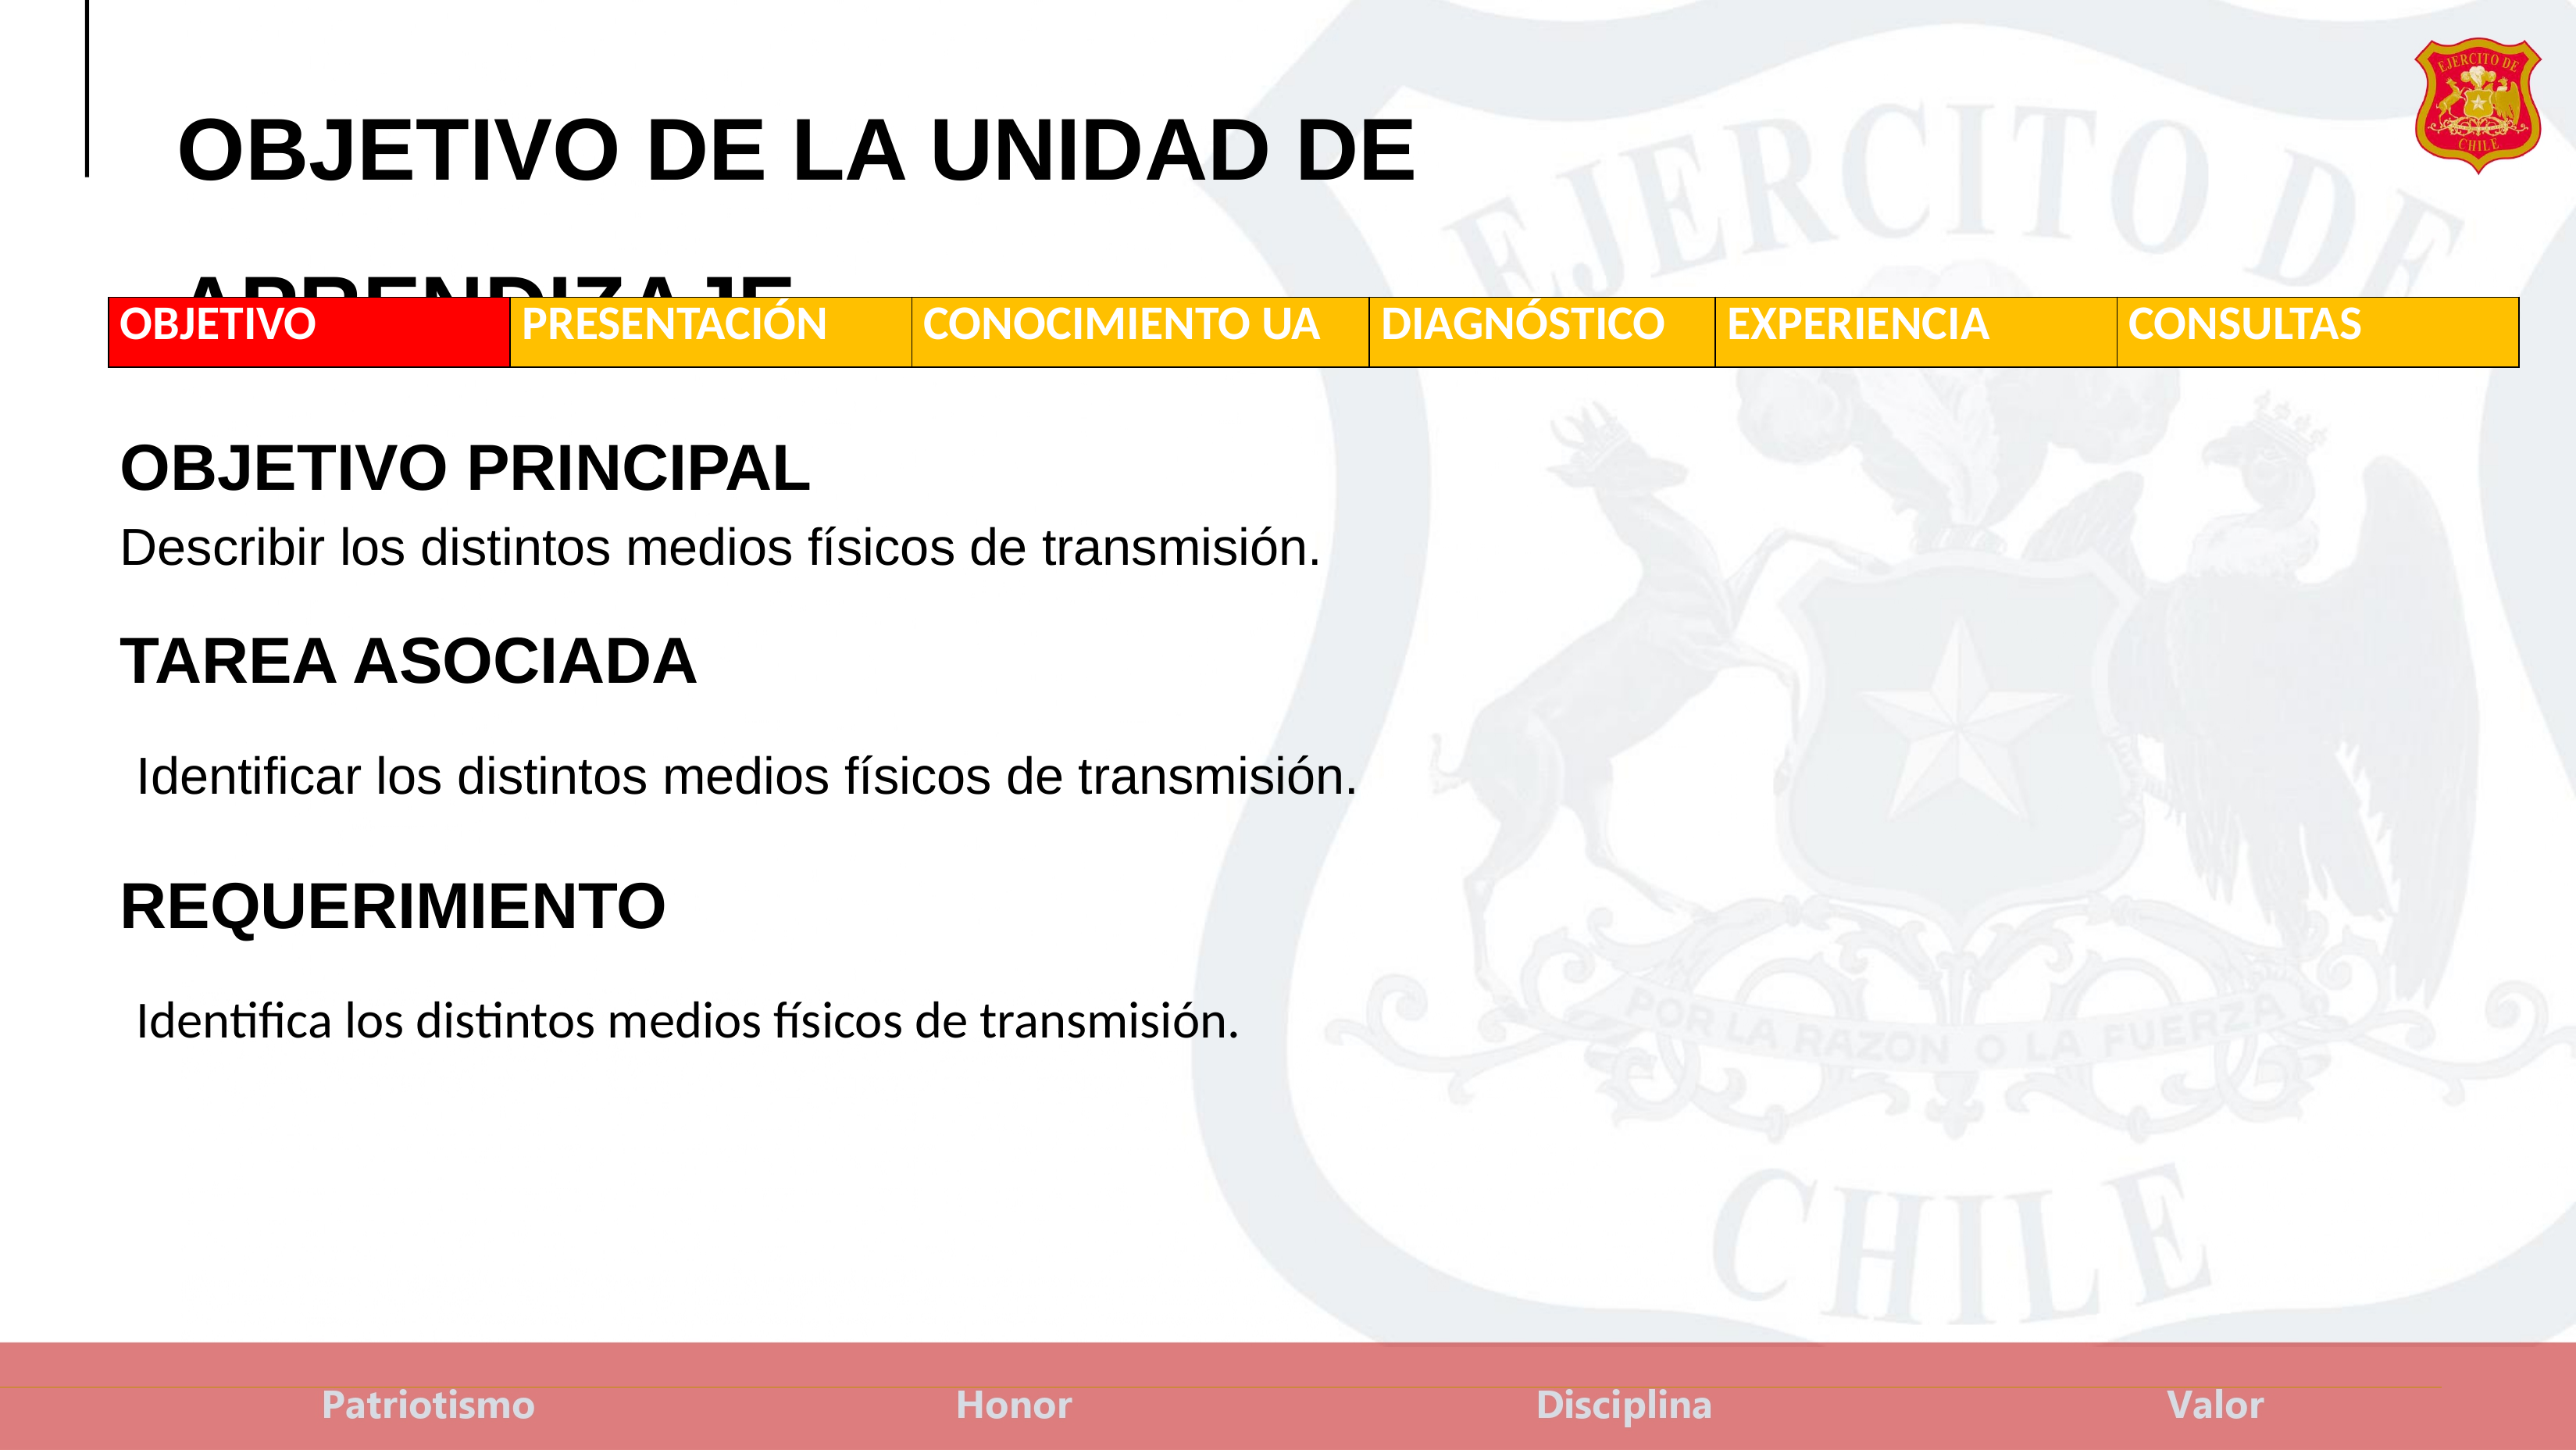

OBJETIVO DE LA UNIDAD DE APRENDIZAJE OBJETIVO PRINCIPAL DE LA CLASE

| OBJETIVO | PRESENTACIÓN | CONOCIMIENTO UA | DIAGNÓSTICO | EXPERIENCIA | CONSULTAS |
| --- | --- | --- | --- | --- | --- |
OBJETIVO PRINCIPAL
Describir los distintos medios físicos de transmisión.
TAREA ASOCIADA
Identificar los distintos medios físicos de transmisión.
REQUERIMIENTO
Identifica los distintos medios físicos de transmisión.